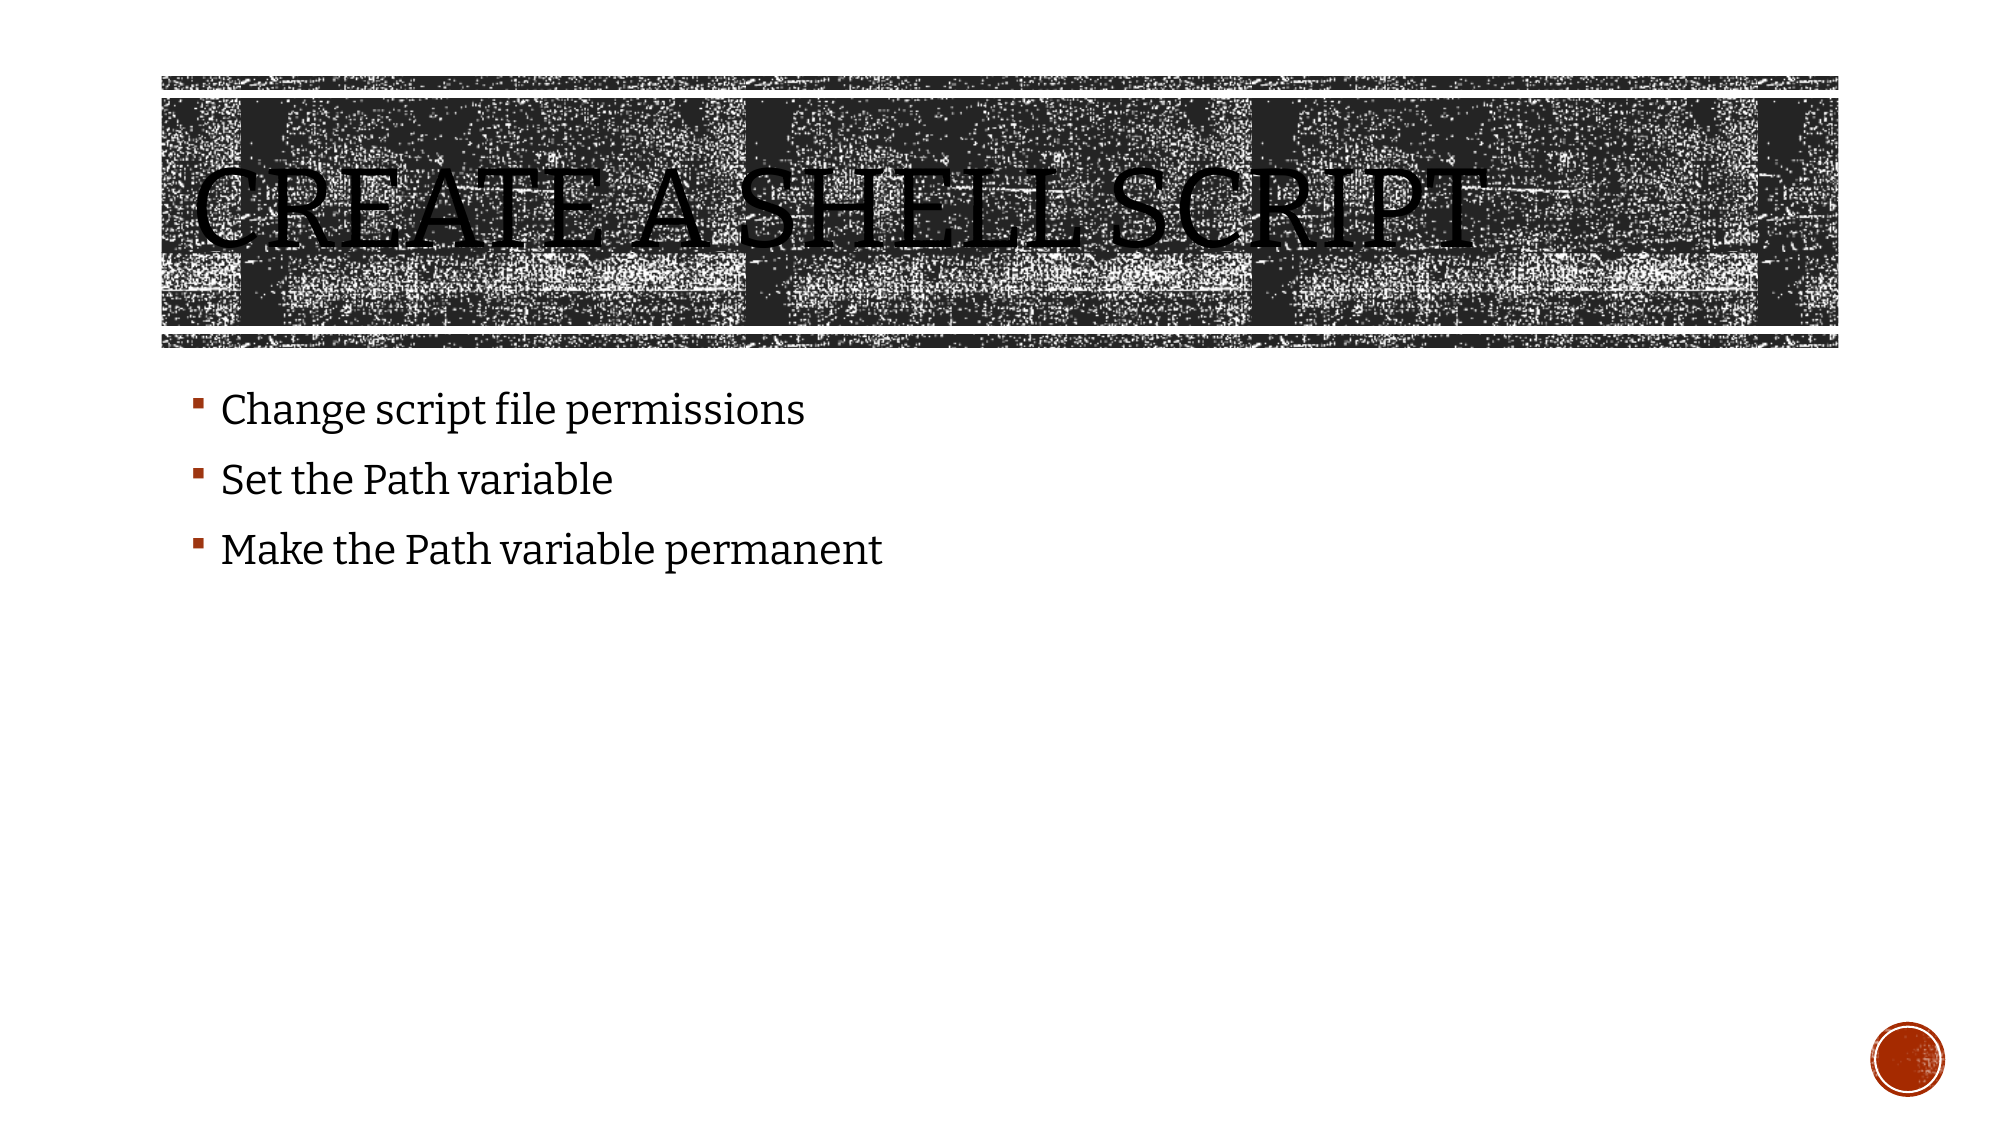

# Create a shell script

Change script file permissions
Set the Path variable
Make the Path variable permanent